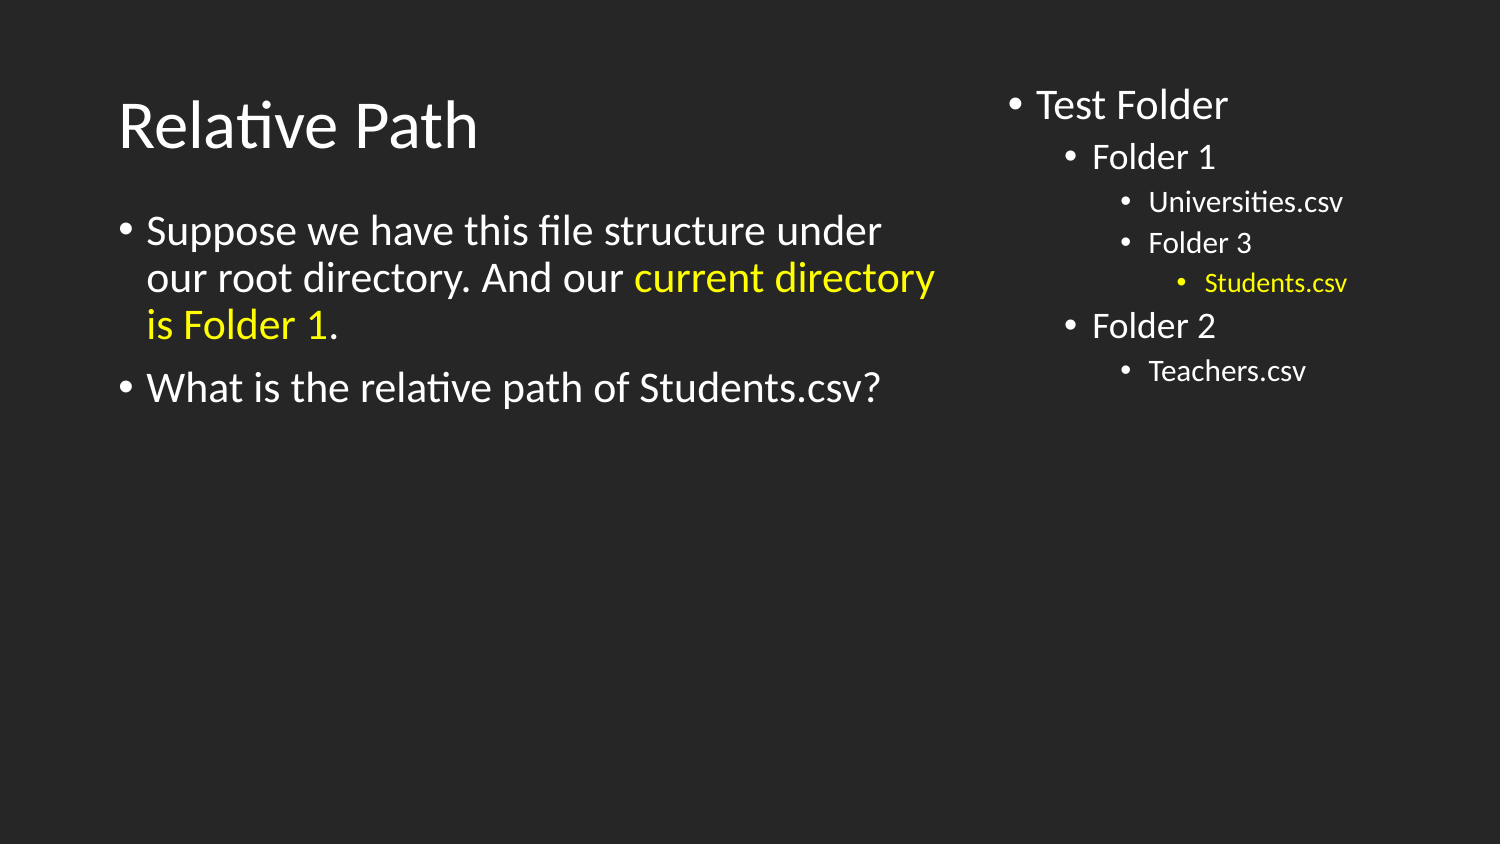

# Relative Path
Test Folder
Folder 1
Universities.csv
Folder 3
Students.csv
Folder 2
Teachers.csv

Suppose we have this file structure under our root directory. And our current directory is Folder 1.
What is the relative path of Students.csv?